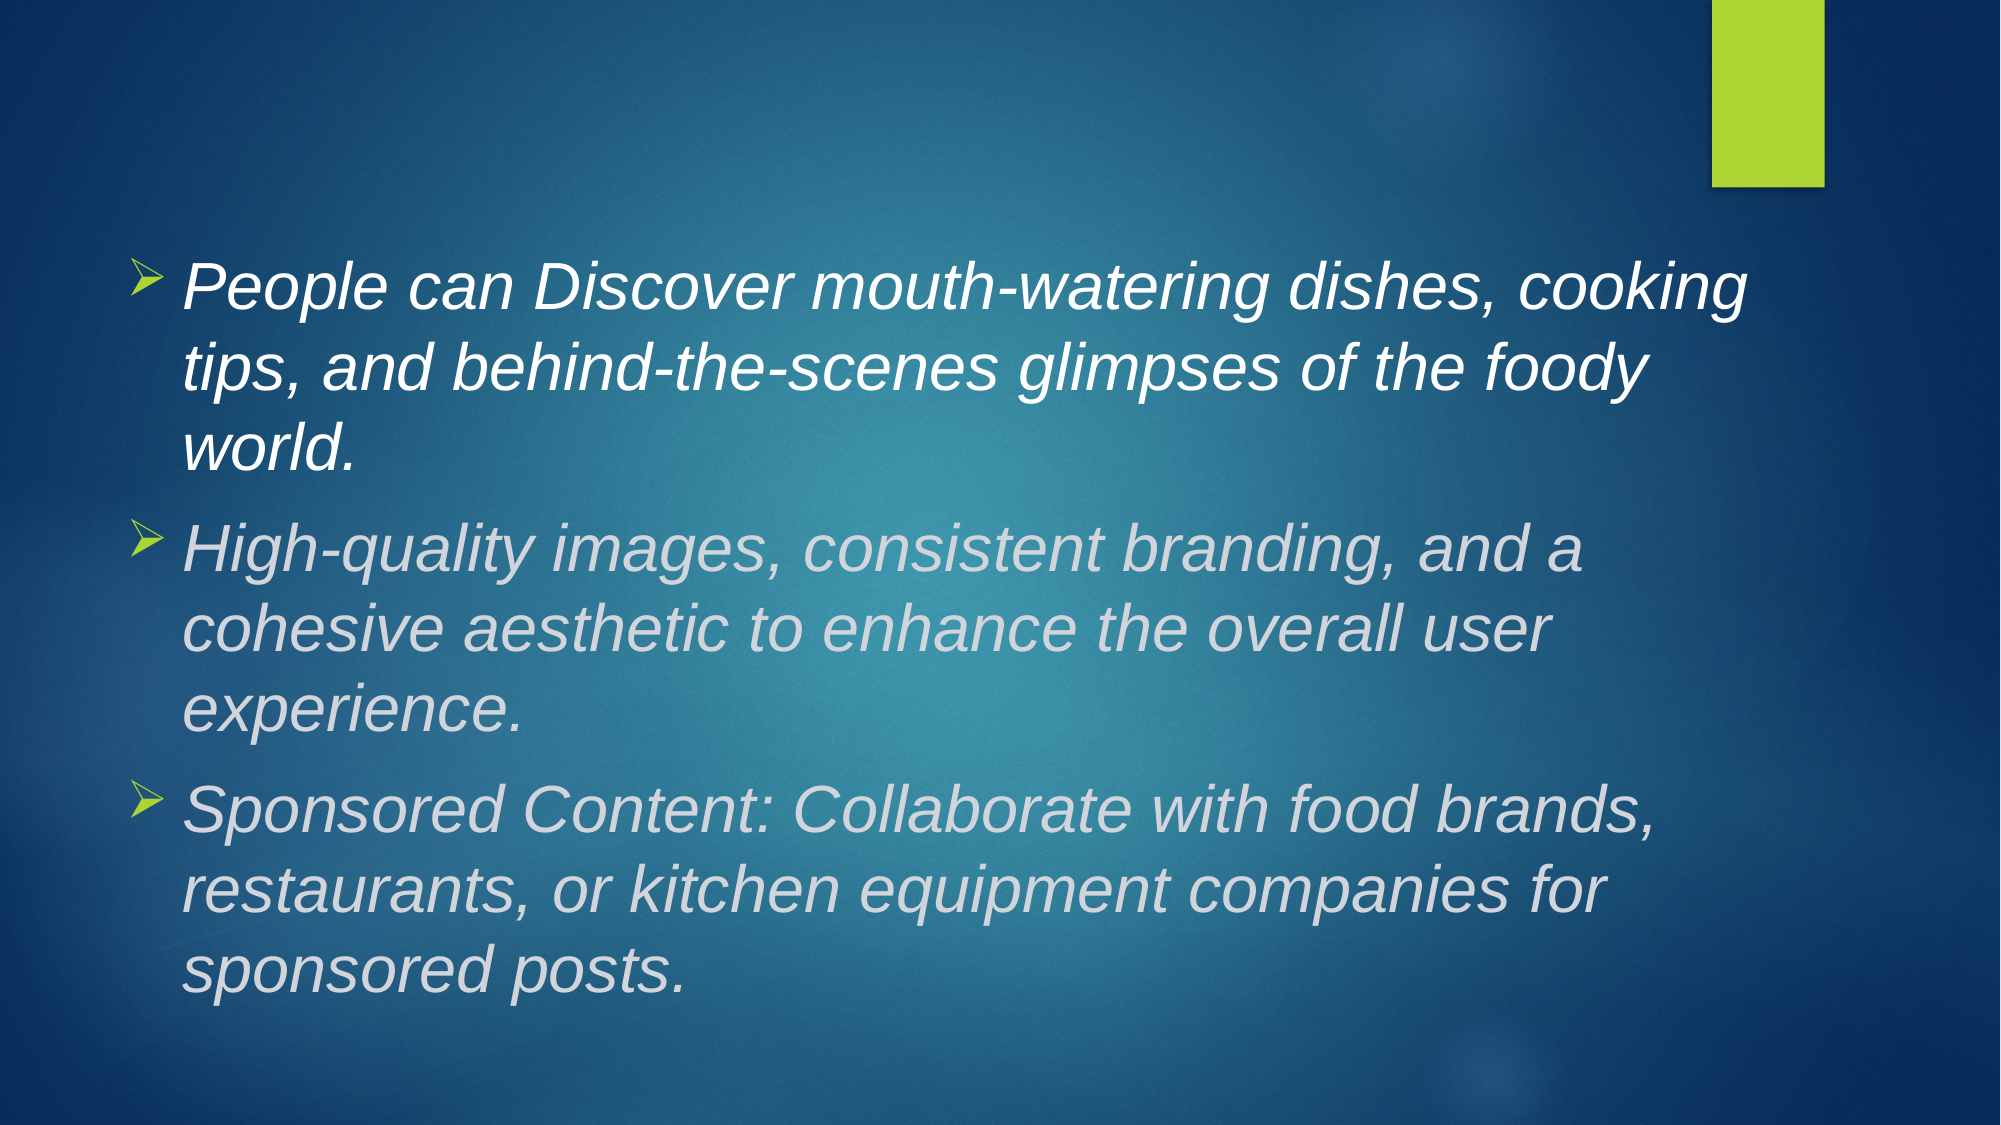

People can Discover mouth-watering dishes, cooking tips, and behind-the-scenes glimpses of the foody world.
High-quality images, consistent branding, and a cohesive aesthetic to enhance the overall user experience.
Sponsored Content: Collaborate with food brands, restaurants, or kitchen equipment companies for sponsored posts.